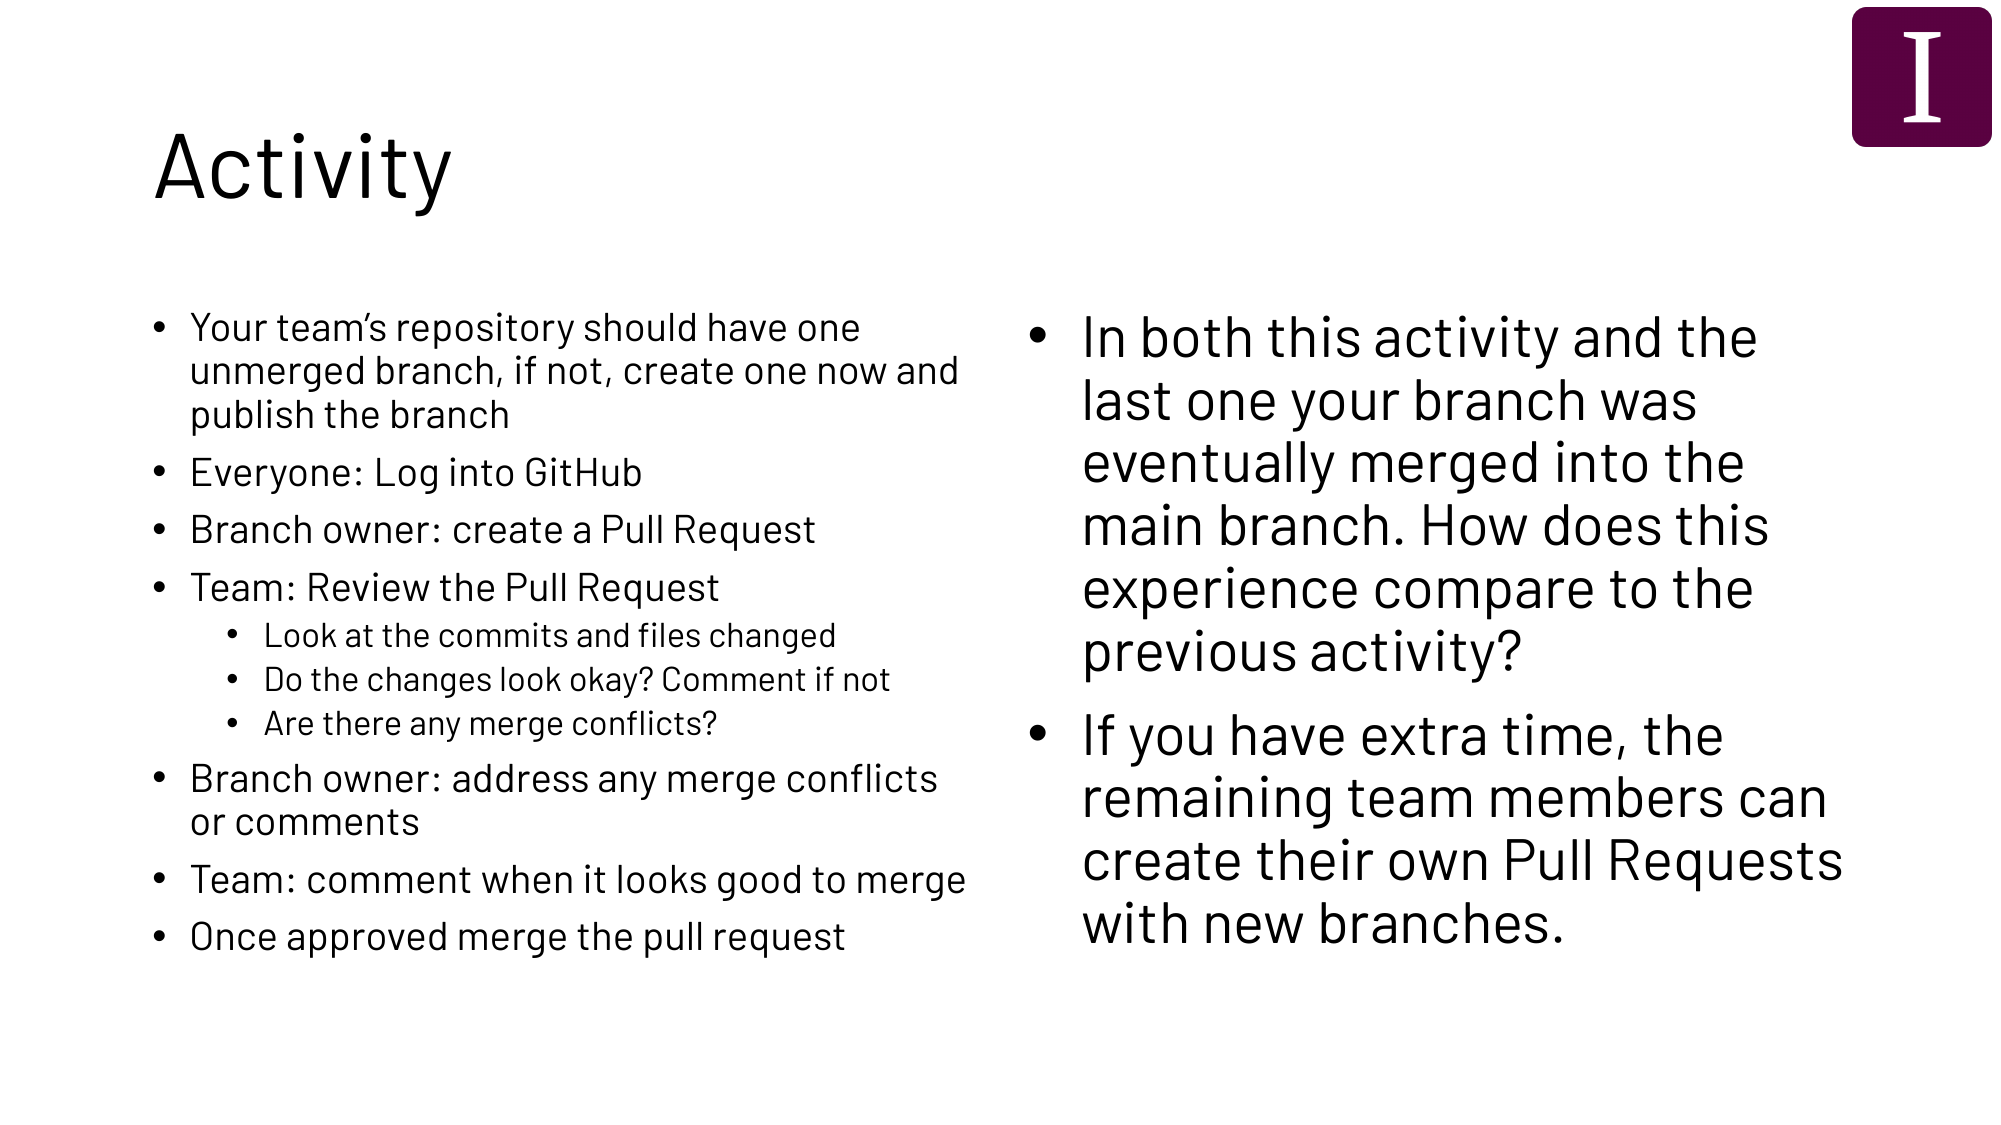

# Activity
Your team’s repository should have one unmerged branch, if not, create one now and publish the branch
Everyone: Log into GitHub
Branch owner: create a Pull Request
Team: Review the Pull Request
Look at the commits and files changed
Do the changes look okay? Comment if not
Are there any merge conflicts?
Branch owner: address any merge conflicts or comments
Team: comment when it looks good to merge
Once approved merge the pull request

In both this activity and the last one your branch was eventually merged into the main branch. How does this experience compare to the previous activity?
If you have extra time, the remaining team members can create their own Pull Requests with new branches.